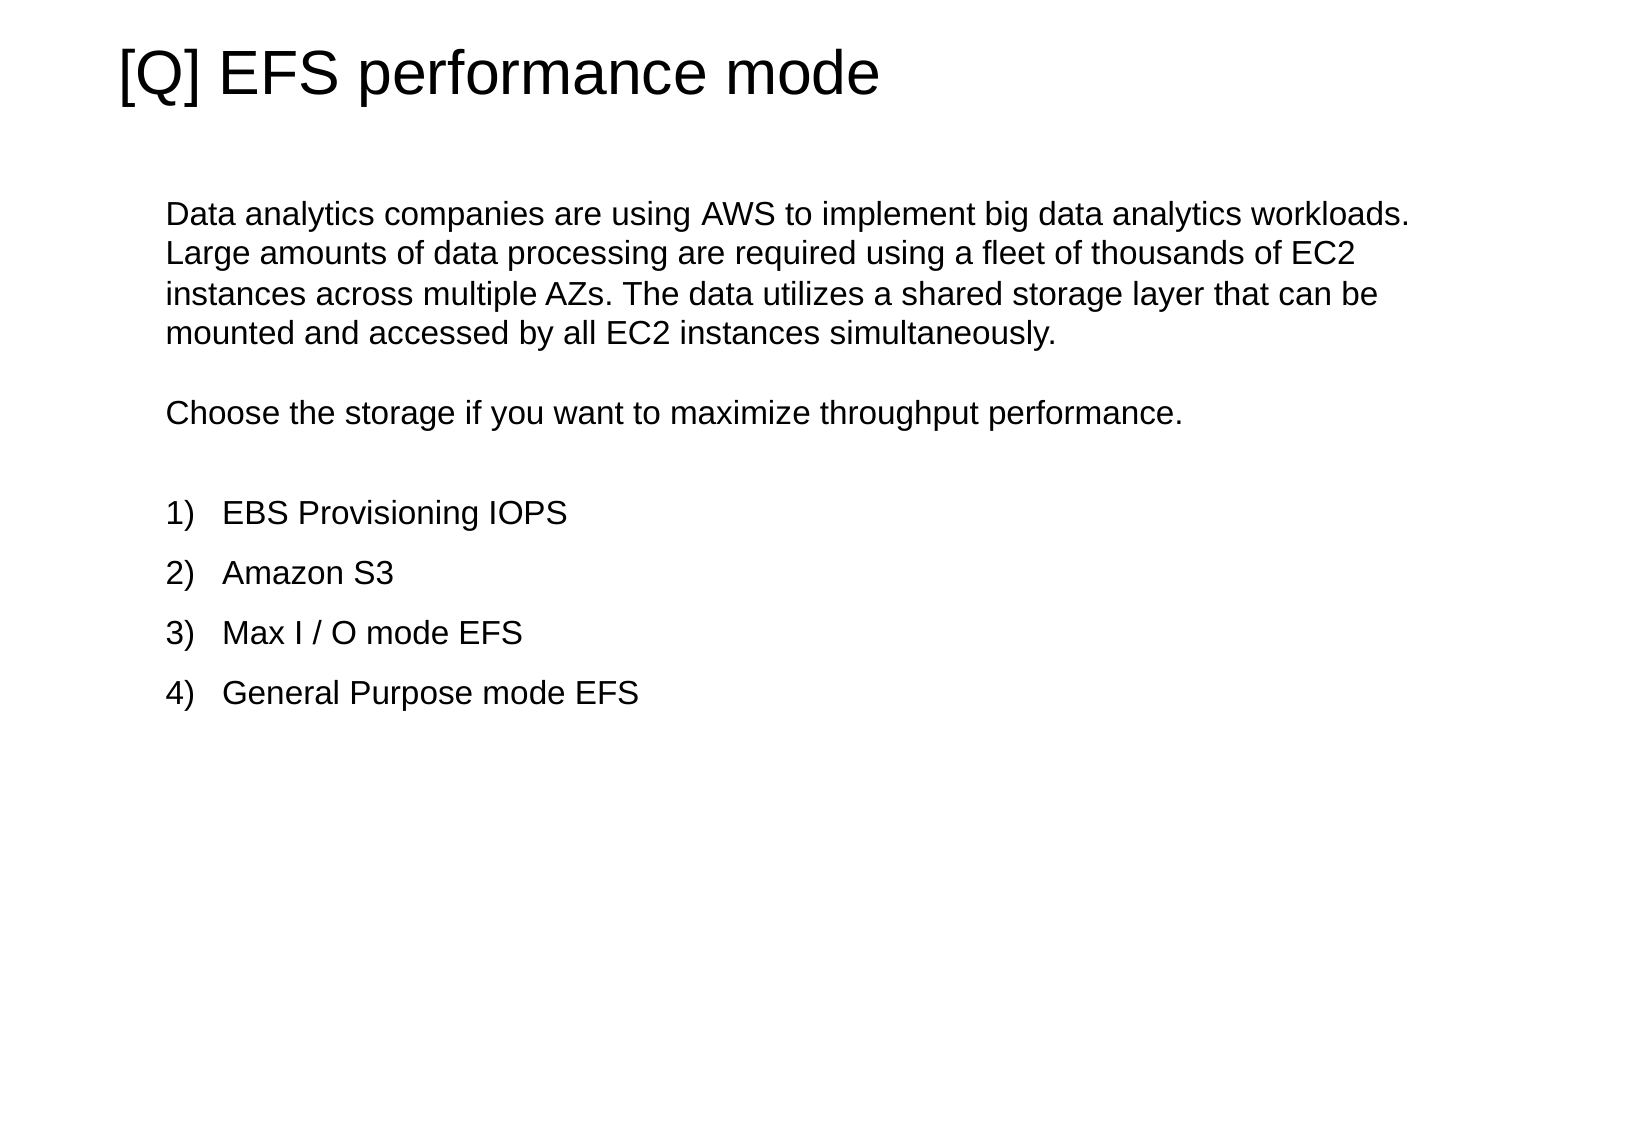

[Q] EFS performance mode
Data analytics companies are using AWS to implement big data analytics workloads. Large amounts of data processing are required using a fleet of thousands of EC2 instances across multiple AZs. The data utilizes a shared storage layer that can be mounted and accessed by all EC2 instances simultaneously.

Choose the storage if you want to maximize throughput performance.

EBS Provisioning IOPS
Amazon S3
Max I / O mode EFS
General Purpose mode EFS